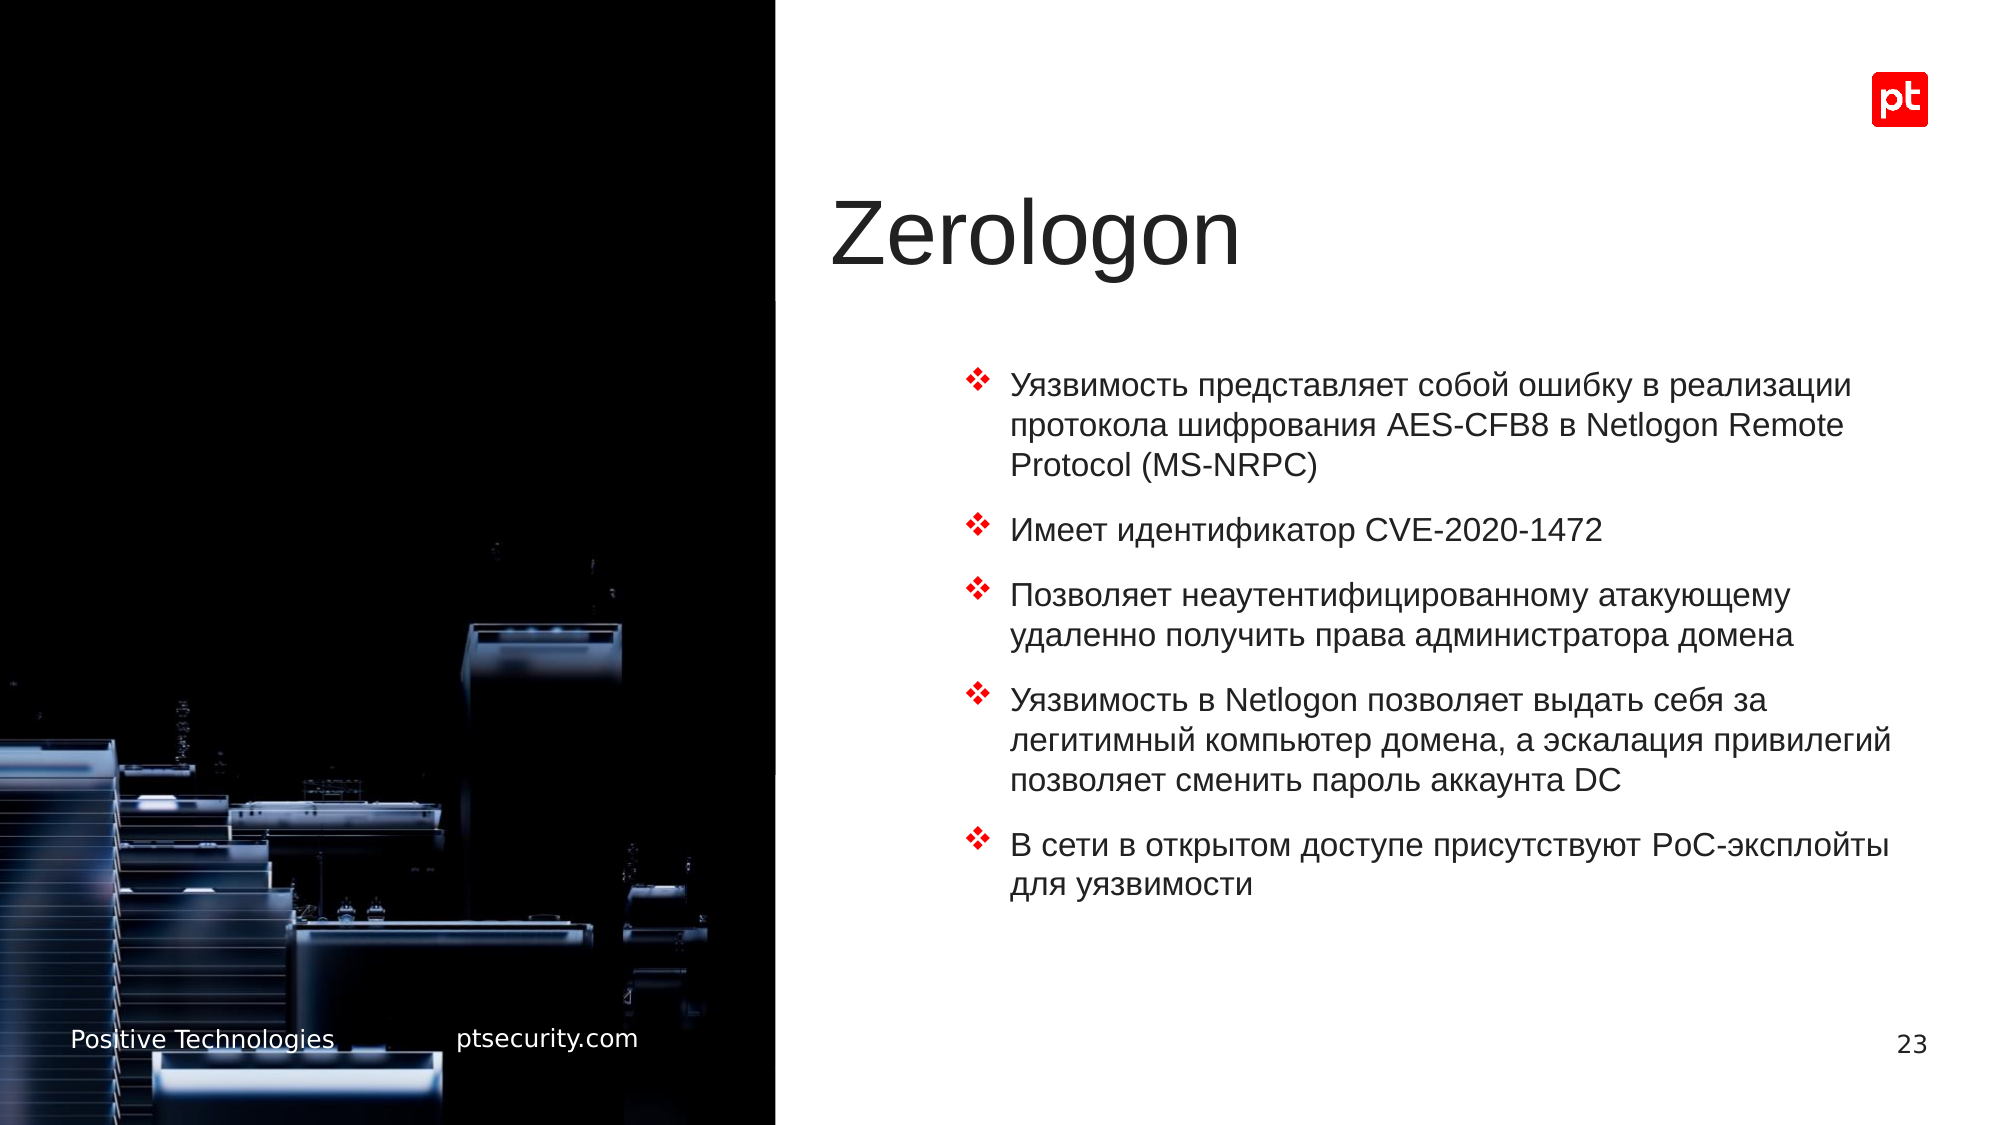

# Zerologon
Уязвимость представляет собой ошибку в реализации протокола шифрования AES-CFB8 в Netlogon Remote Protocol (MS-NRPC)
Имеет идентификатор CVE-2020-1472
Позволяет неаутентифицированному атакующему удаленно получить права администратора домена
Уязвимость в Netlogon позволяет выдать себя за легитимный компьютер домена, а эскалация привилегий позволяет сменить пароль аккаунта DC
В сети в открытом доступе присутствуют PoC-эксплойты для уязвимости

23